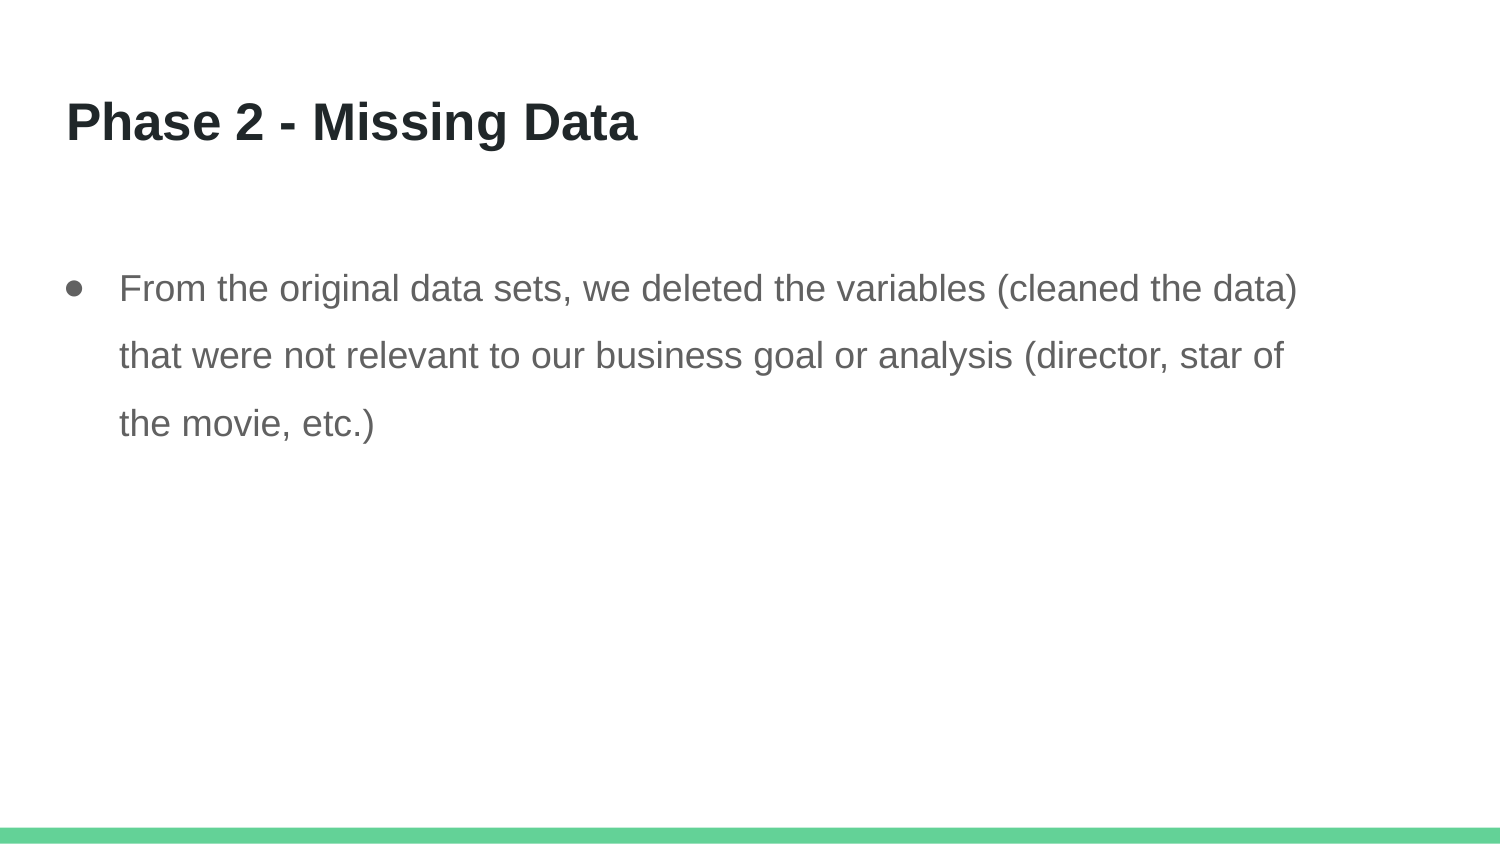

# Phase 2 - Missing Data
From the original data sets, we deleted the variables (cleaned the data) that were not relevant to our business goal or analysis (director, star of the movie, etc.)